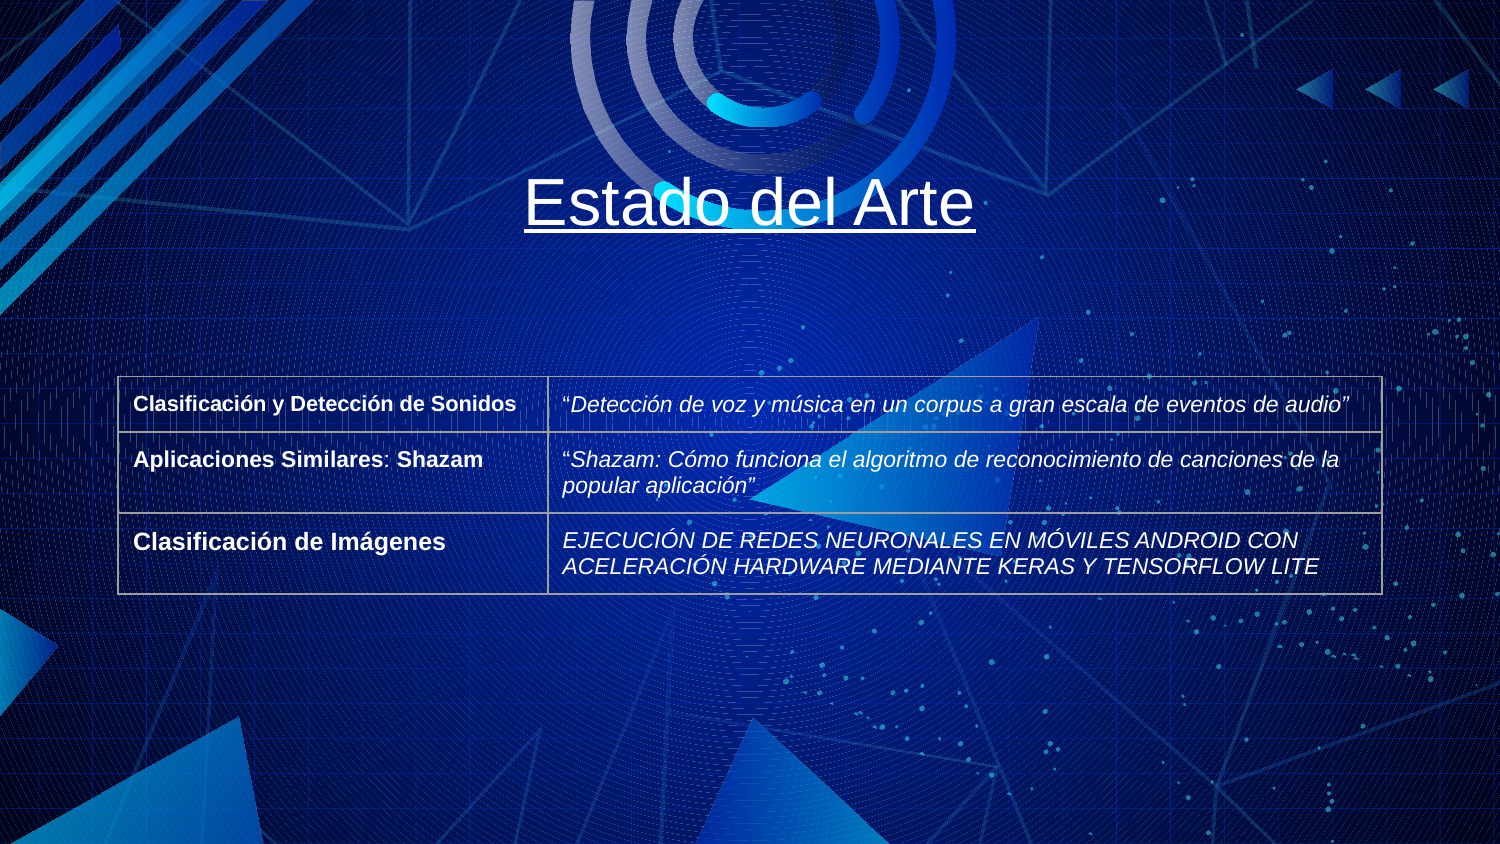

Estado del Arte

| Clasificación y Detección de Sonidos | “Detección de voz y música en un corpus a gran escala de eventos de audio” |
| --- | --- |
| Aplicaciones Similares: Shazam | “Shazam: Cómo funciona el algoritmo de reconocimiento de canciones de la popular aplicación” |
| Clasificación de Imágenes | EJECUCIÓN DE REDES NEURONALES EN MÓVILES ANDROID CON ACELERACIÓN HARDWARE MEDIANTE KERAS Y TENSORFLOW LITE |